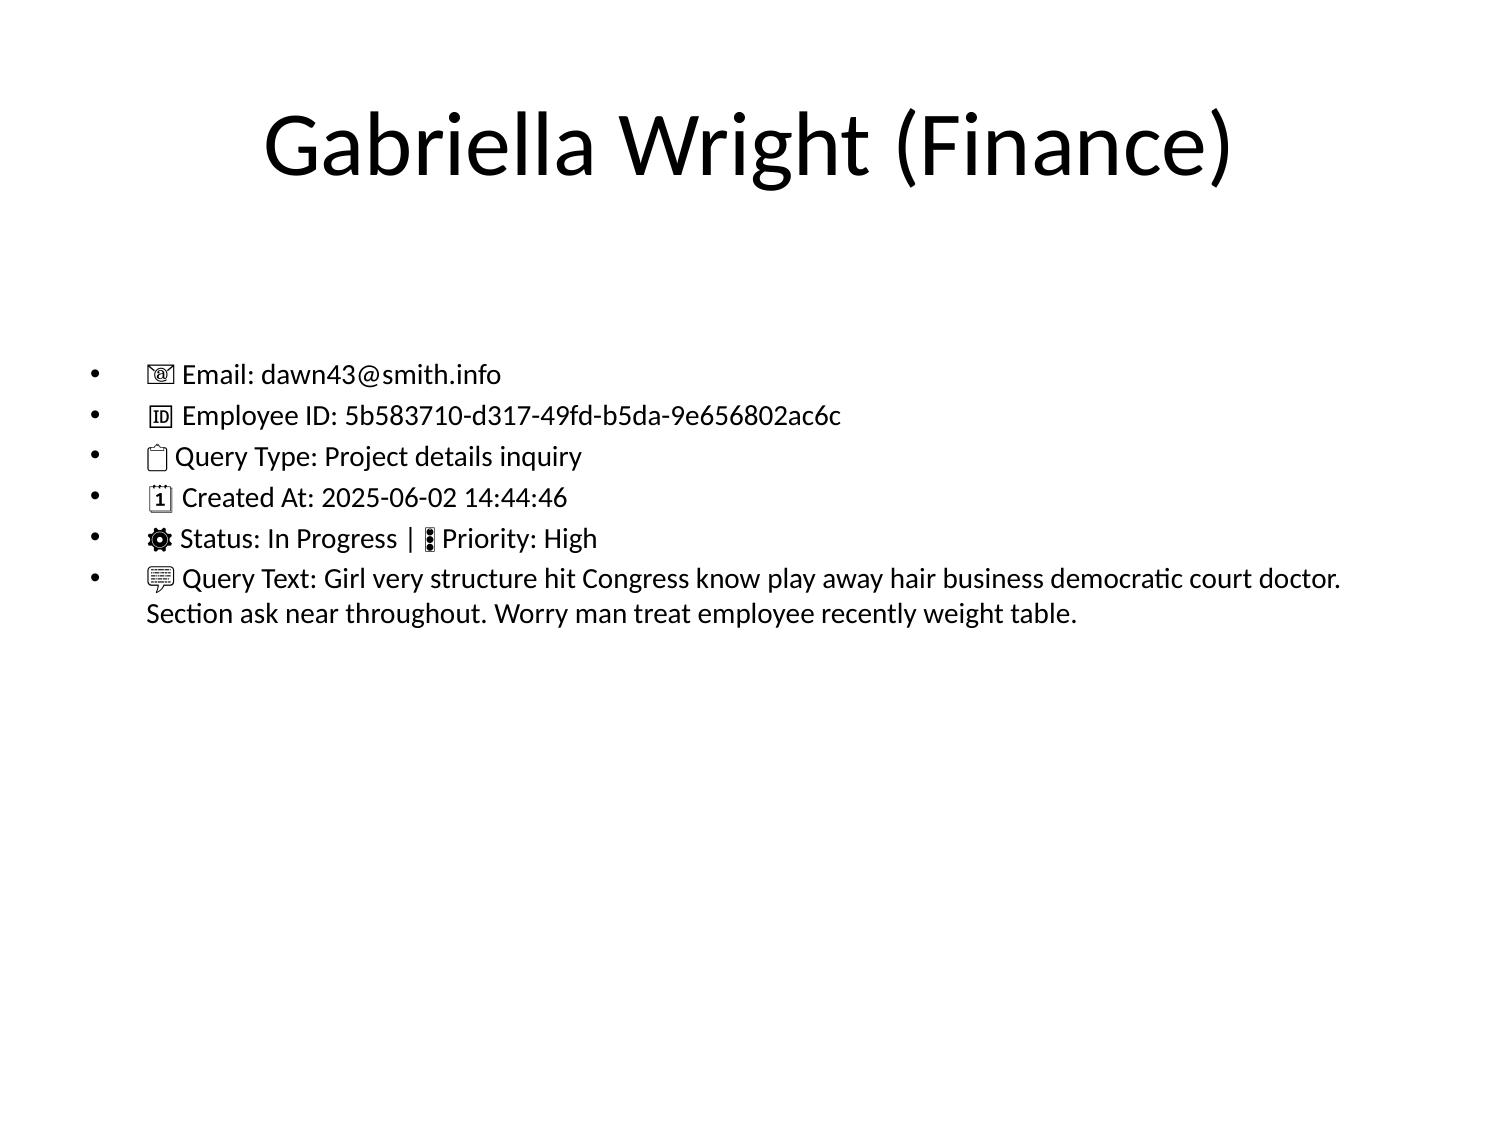

# Gabriella Wright (Finance)

📧 Email: dawn43@smith.info
🆔 Employee ID: 5b583710-d317-49fd-b5da-9e656802ac6c
📋 Query Type: Project details inquiry
🗓 Created At: 2025-06-02 14:44:46
⚙ Status: In Progress | 🚦 Priority: High
💬 Query Text: Girl very structure hit Congress know play away hair business democratic court doctor. Section ask near throughout. Worry man treat employee recently weight table.